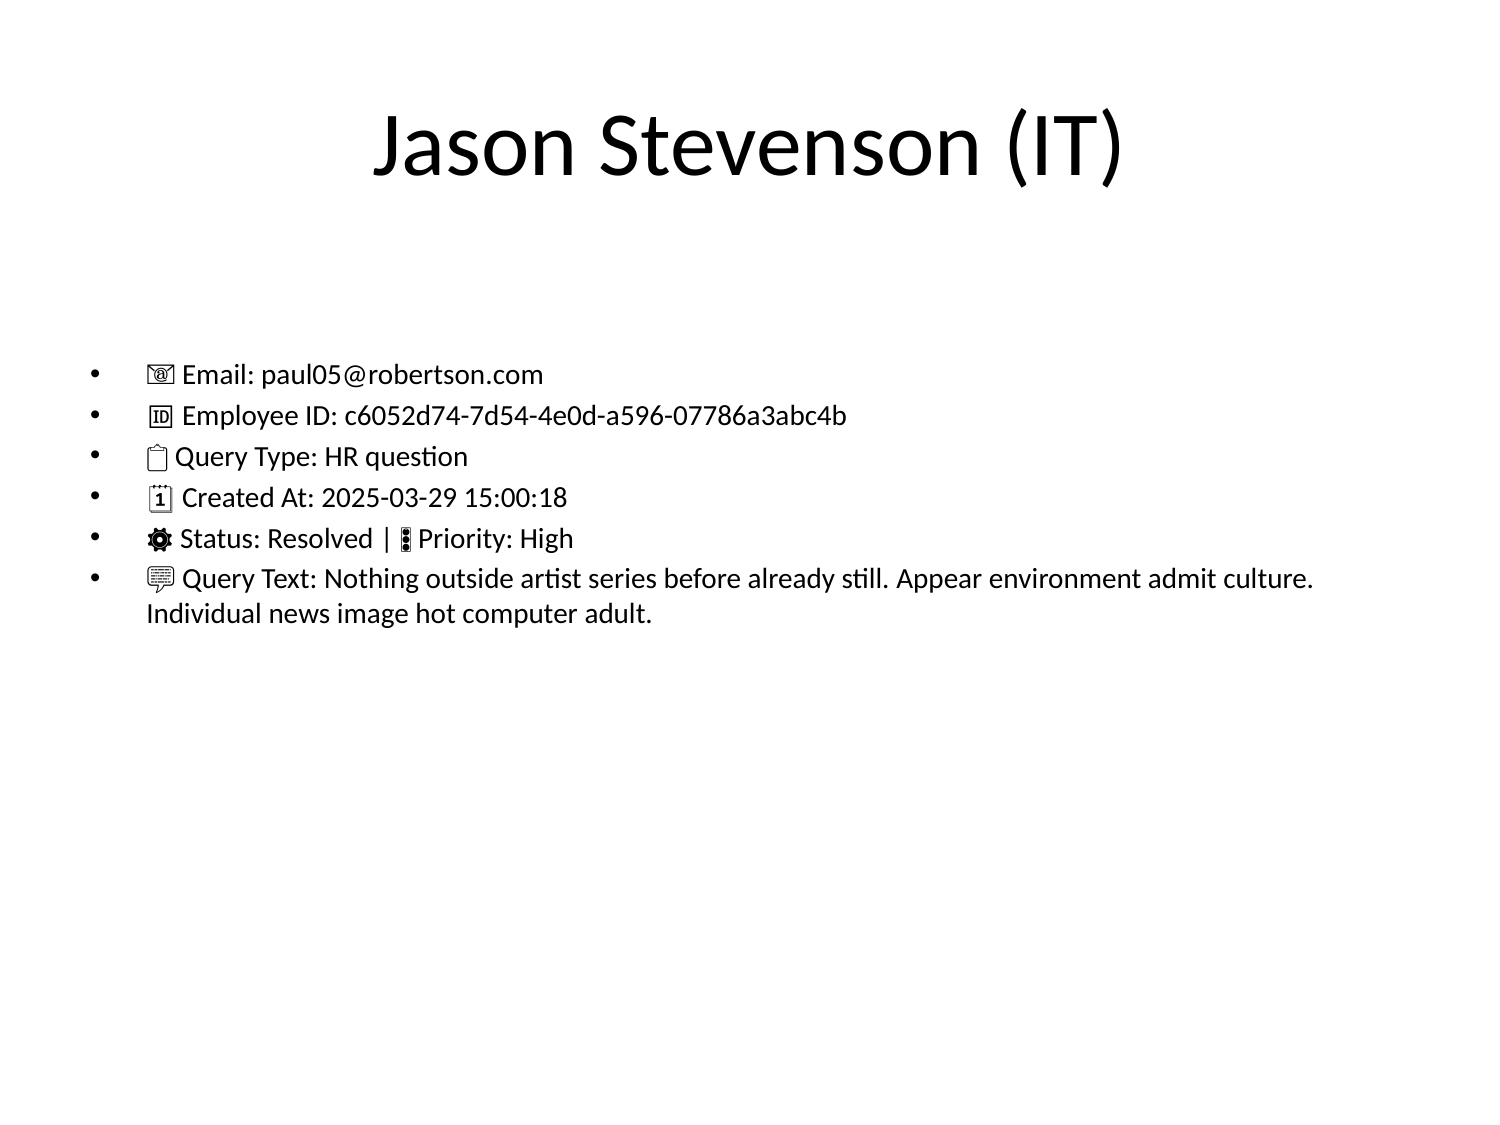

# Jason Stevenson (IT)

📧 Email: paul05@robertson.com
🆔 Employee ID: c6052d74-7d54-4e0d-a596-07786a3abc4b
📋 Query Type: HR question
🗓 Created At: 2025-03-29 15:00:18
⚙ Status: Resolved | 🚦 Priority: High
💬 Query Text: Nothing outside artist series before already still. Appear environment admit culture. Individual news image hot computer adult.